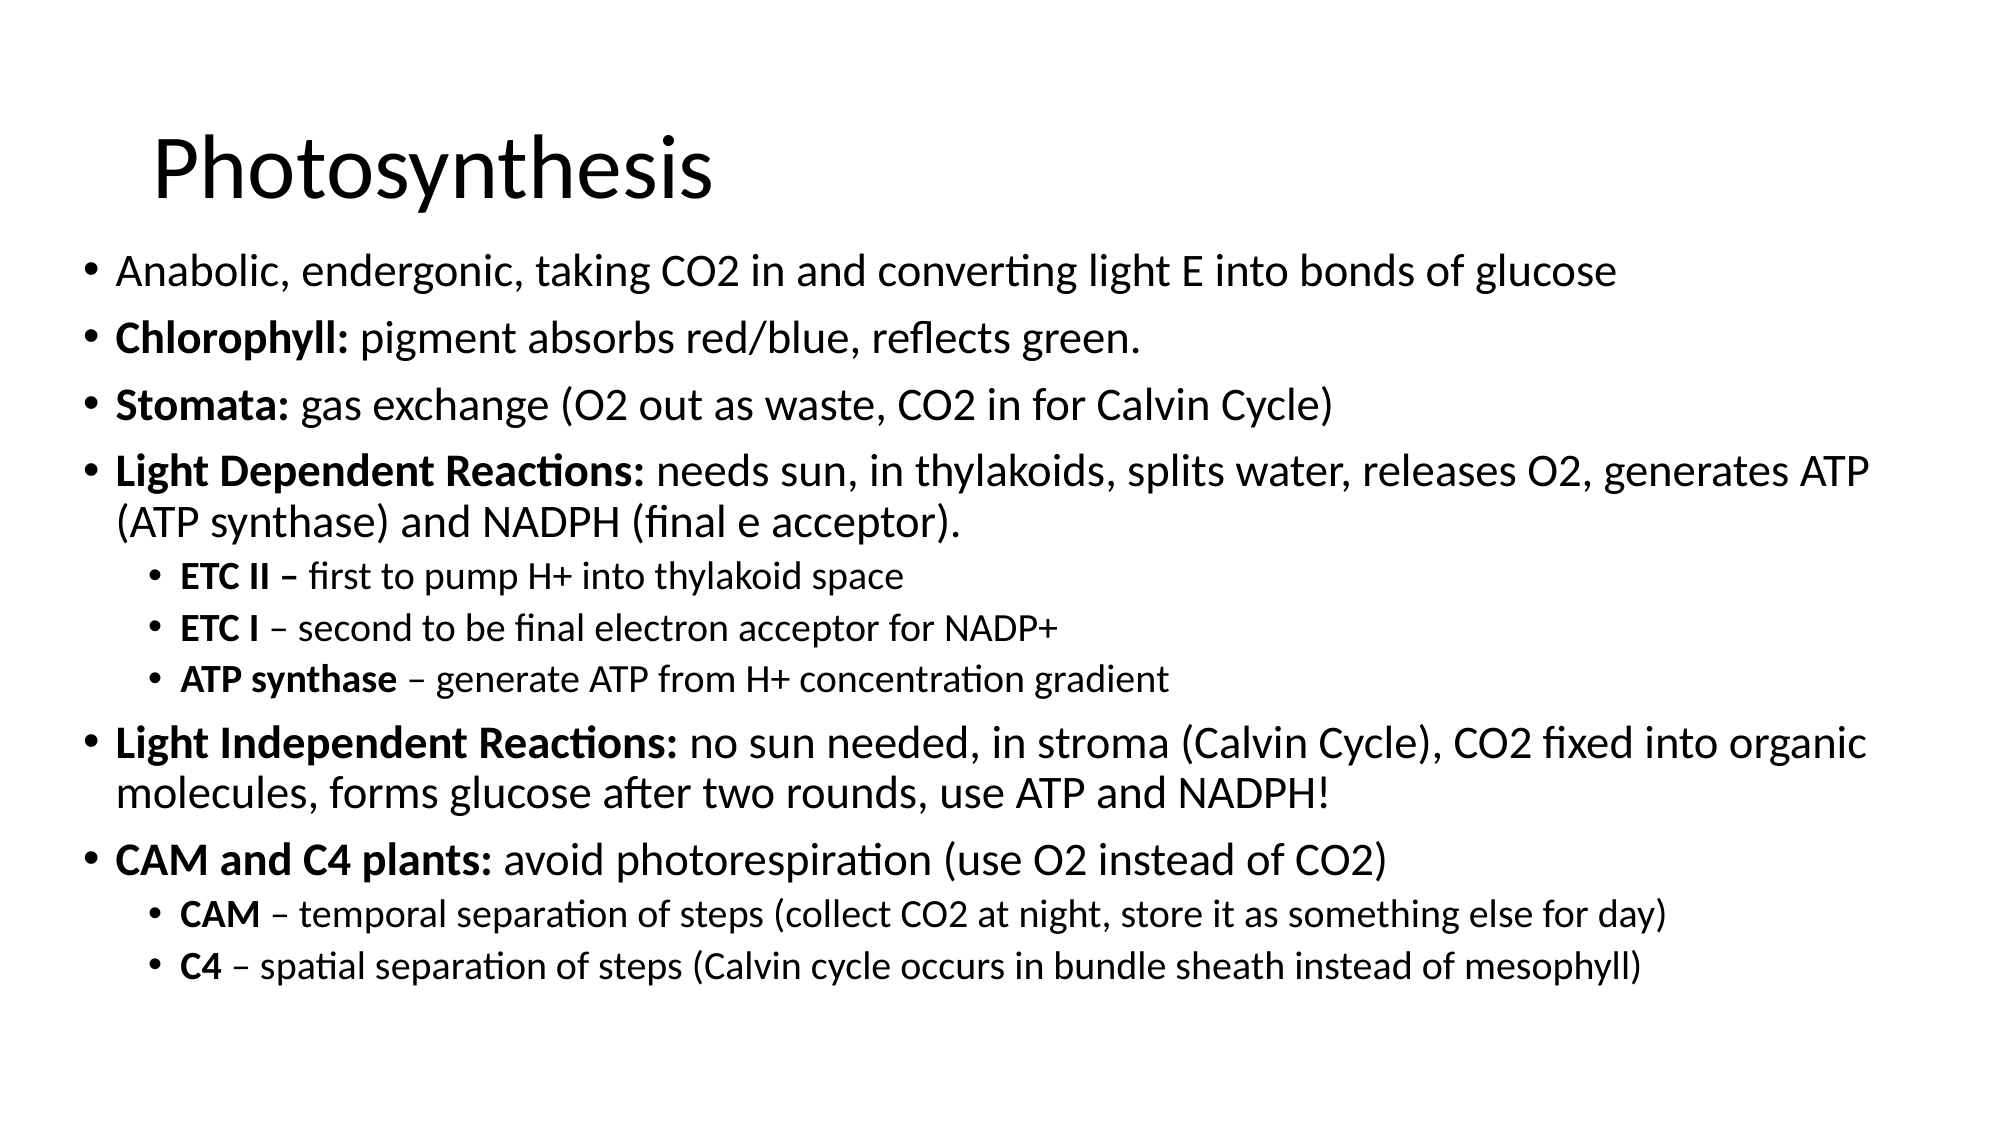

# Photosynthesis
Anabolic, endergonic, taking CO2 in and converting light E into bonds of glucose
Chlorophyll: pigment absorbs red/blue, reflects green.
Stomata: gas exchange (O2 out as waste, CO2 in for Calvin Cycle)
Light Dependent Reactions: needs sun, in thylakoids, splits water, releases O2, generates ATP (ATP synthase) and NADPH (final e acceptor).
ETC II – first to pump H+ into thylakoid space
ETC I – second to be final electron acceptor for NADP+
ATP synthase – generate ATP from H+ concentration gradient
Light Independent Reactions: no sun needed, in stroma (Calvin Cycle), CO2 fixed into organic molecules, forms glucose after two rounds, use ATP and NADPH!
CAM and C4 plants: avoid photorespiration (use O2 instead of CO2)
CAM – temporal separation of steps (collect CO2 at night, store it as something else for day)
C4 – spatial separation of steps (Calvin cycle occurs in bundle sheath instead of mesophyll)